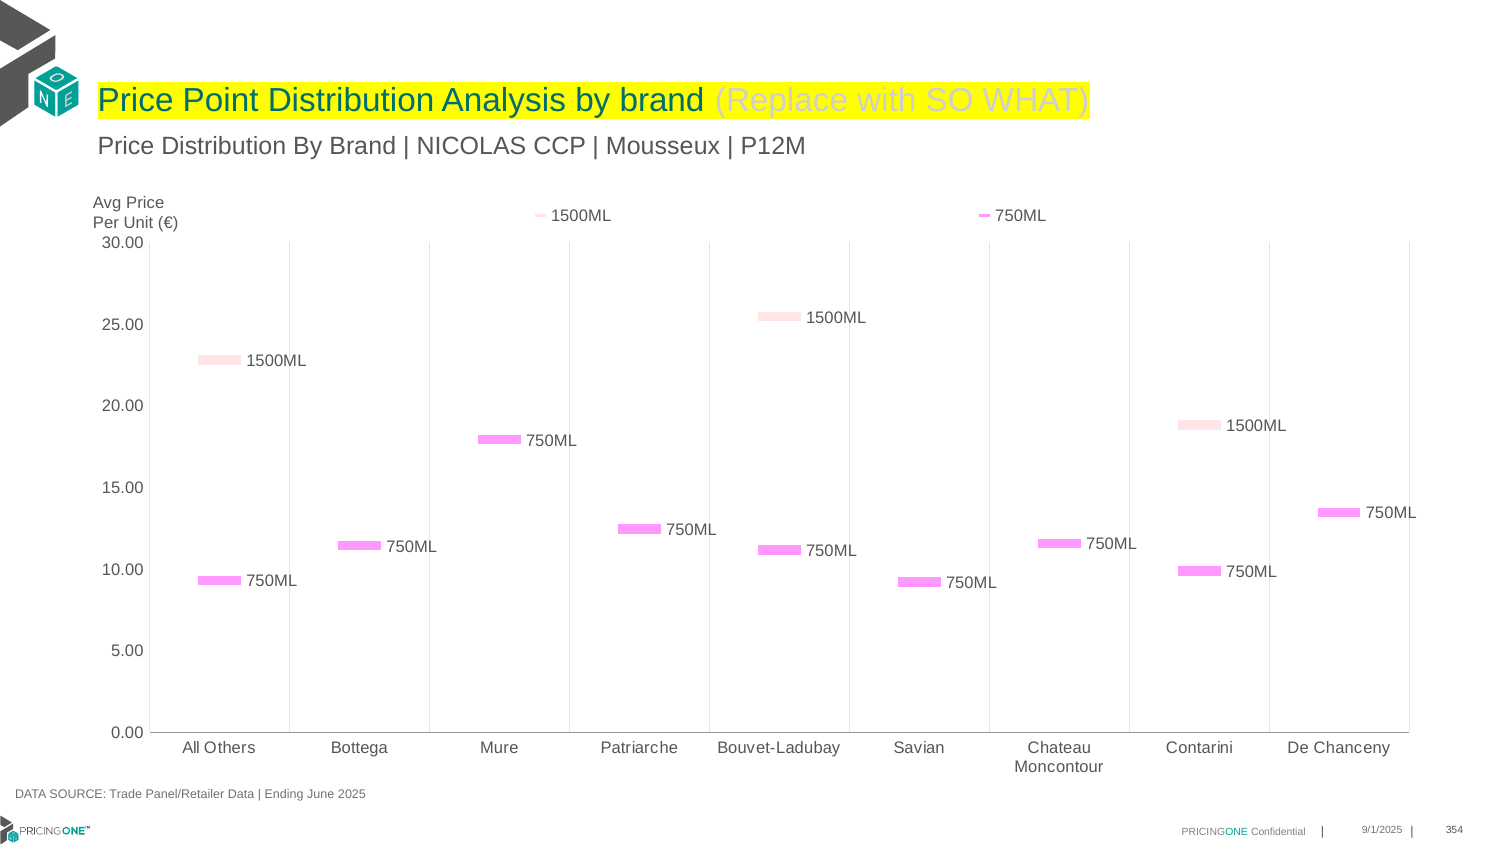

# Price Point Distribution Analysis by brand (Replace with SO WHAT)
Price Distribution By Brand | NICOLAS CCP | Mousseux | P12M

### Chart

| Category | 1500ML | 750ML |
|---|---|---|
| All Others | 22.7656 | 9.3094 |
| Bottega | None | 11.4154 |
| Mure | None | 17.8979 |
| Patriarche | None | 12.4357 |
| Bouvet-Ladubay | 25.4167 | 11.1509 |
| Savian | None | 9.204 |
| Chateau Moncontour | None | 11.5655 |
| Contarini | 18.8 | 9.8797 |
| De Chanceny | None | 13.4473 |
Avg Price
Per Unit (€)
DATA SOURCE: Trade Panel/Retailer Data | Ending June 2025
9/1/2025
354